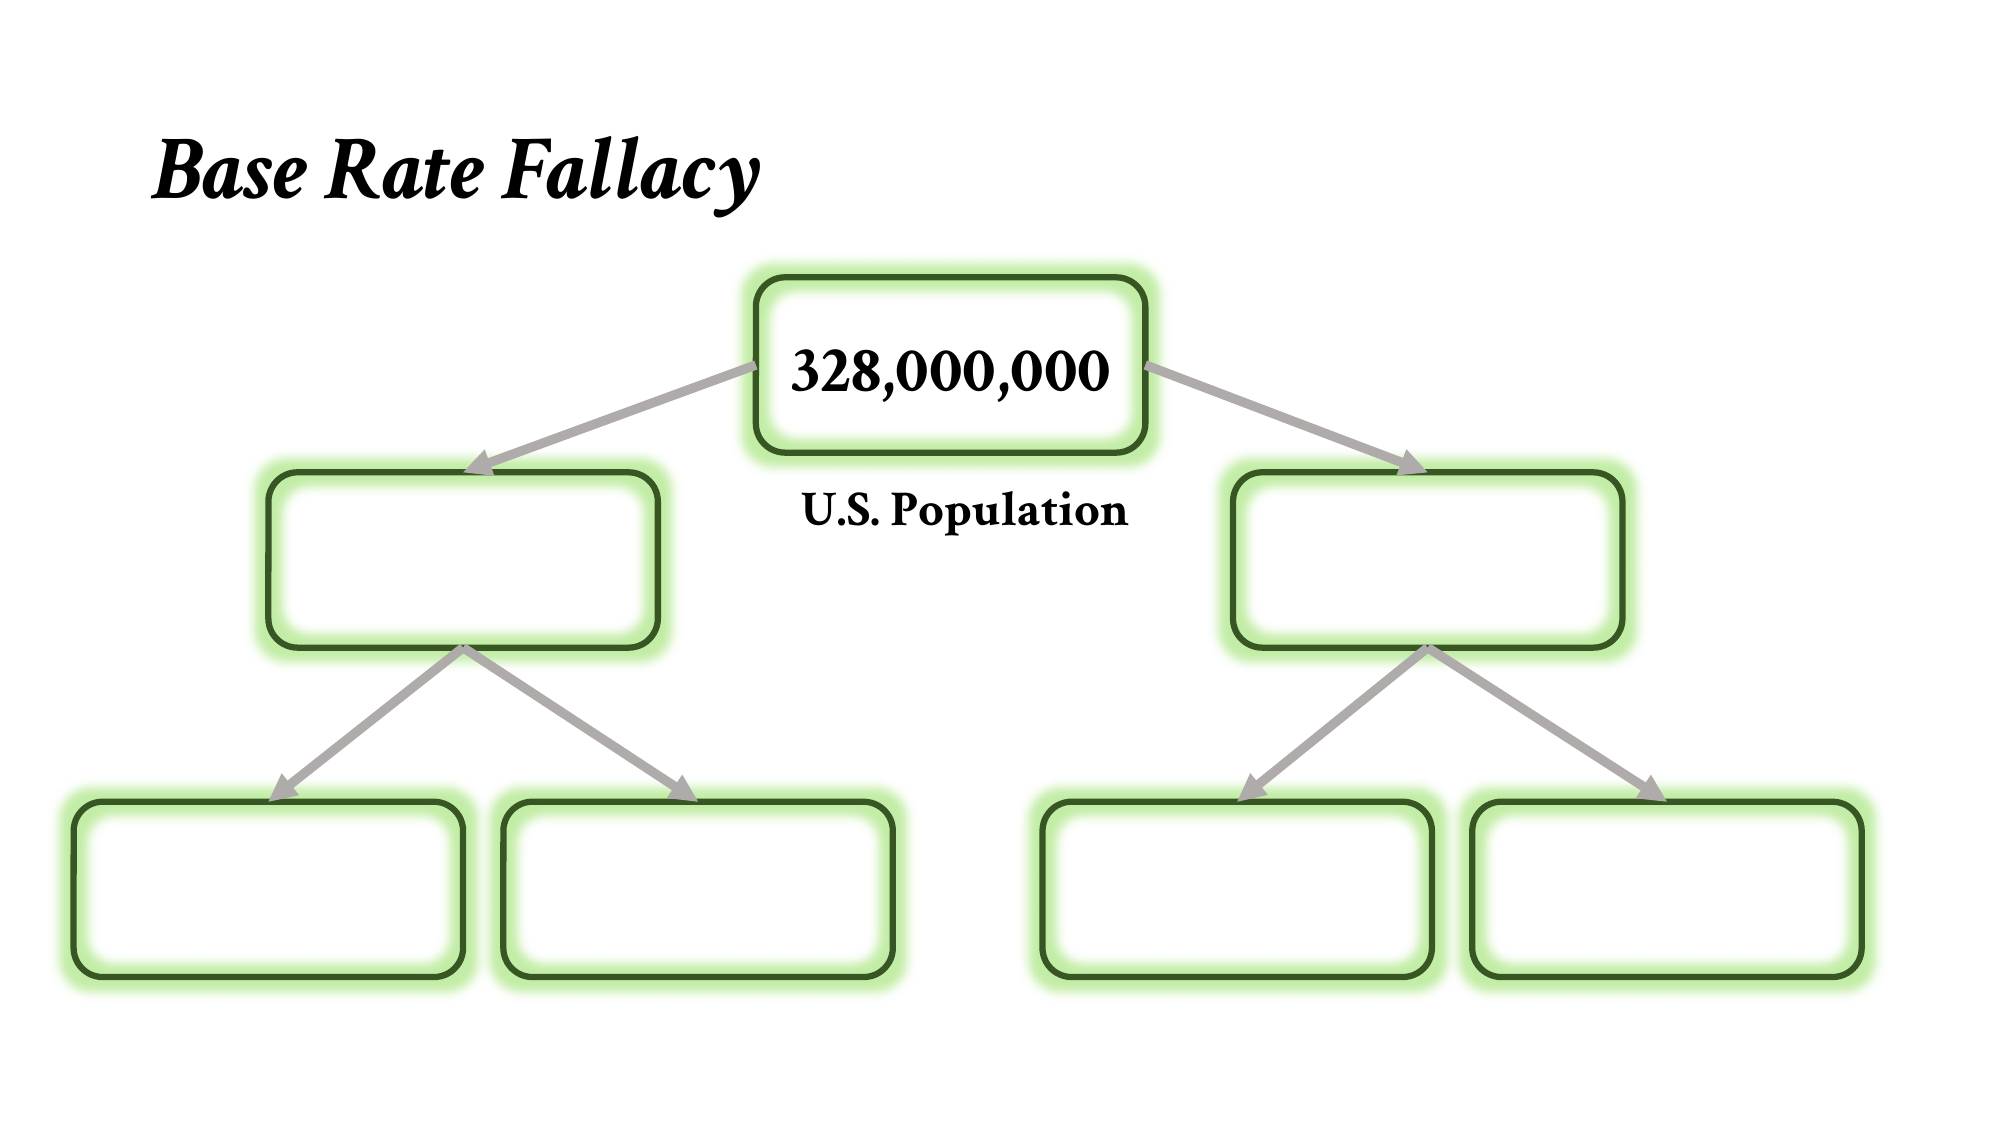

# Base Rate Fallacy

328,000,000
U.S. Population